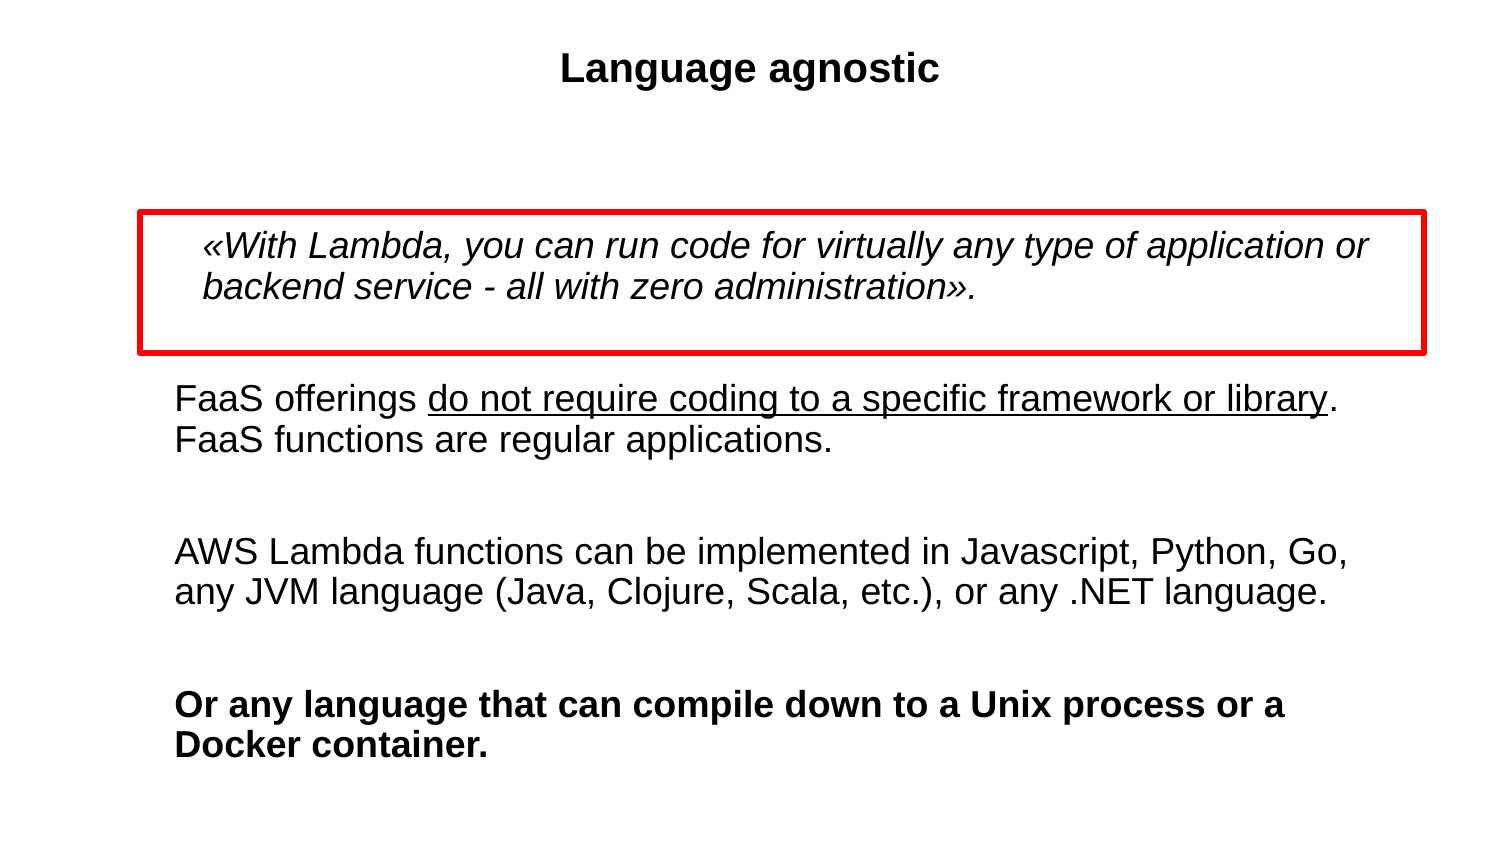

# Language agnostic

«With Lambda, you can run code for virtually any type of application or backend service - all with zero administration».

FaaS offerings do not require coding to a specific framework or library. FaaS functions are regular applications.

AWS Lambda functions can be implemented in Javascript, Python, Go, any JVM language (Java, Clojure, Scala, etc.), or any .NET language.

Or any language that can compile down to a Unix process or a Docker container.

25